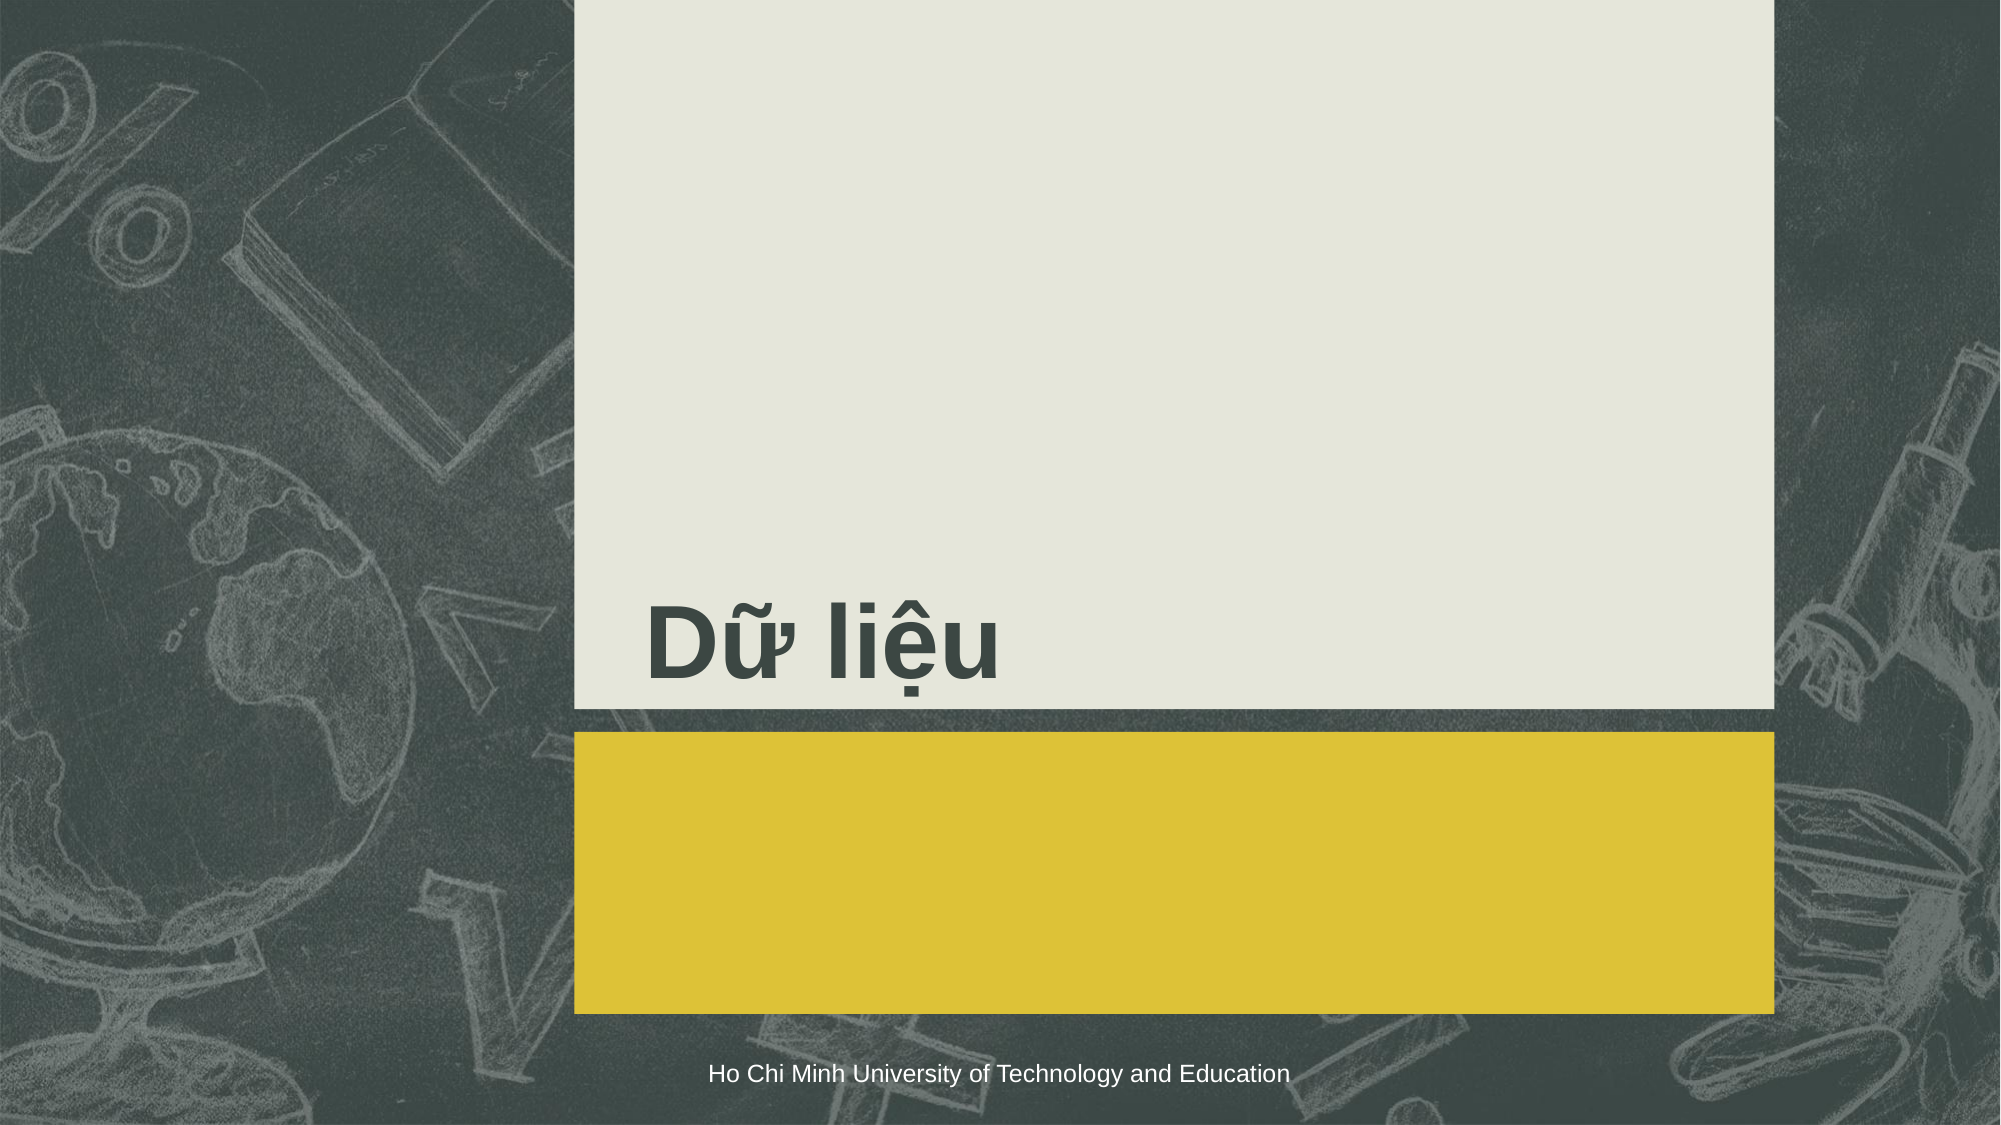

# Dữ liệu

Ho Chi Minh University of Technology and Education